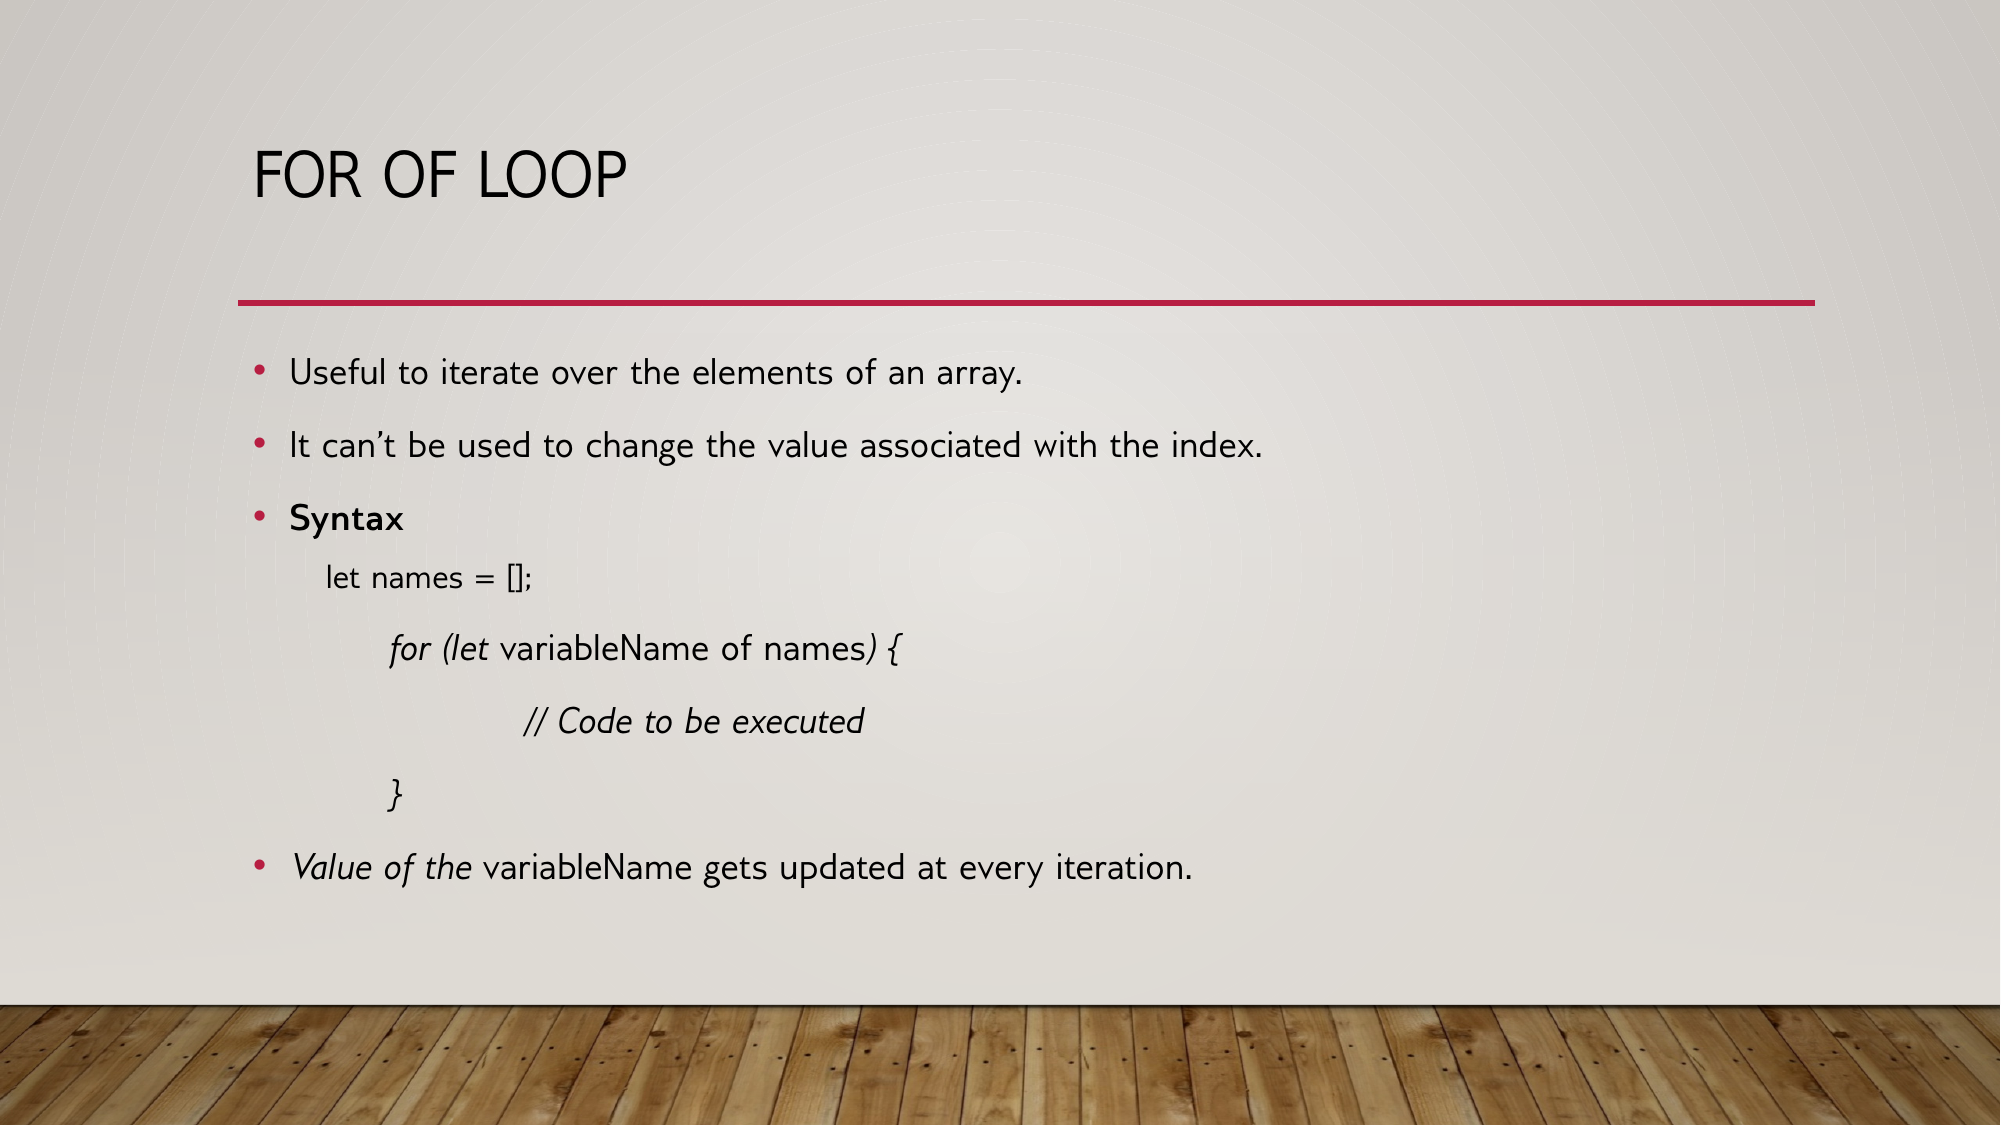

# For of loop
Useful to iterate over the elements of an array.
It can’t be used to change the value associated with the index.
Syntax
	let names = [];
	for (let variableName of names) {
		// Code to be executed
	}
Value of the variableName gets updated at every iteration.